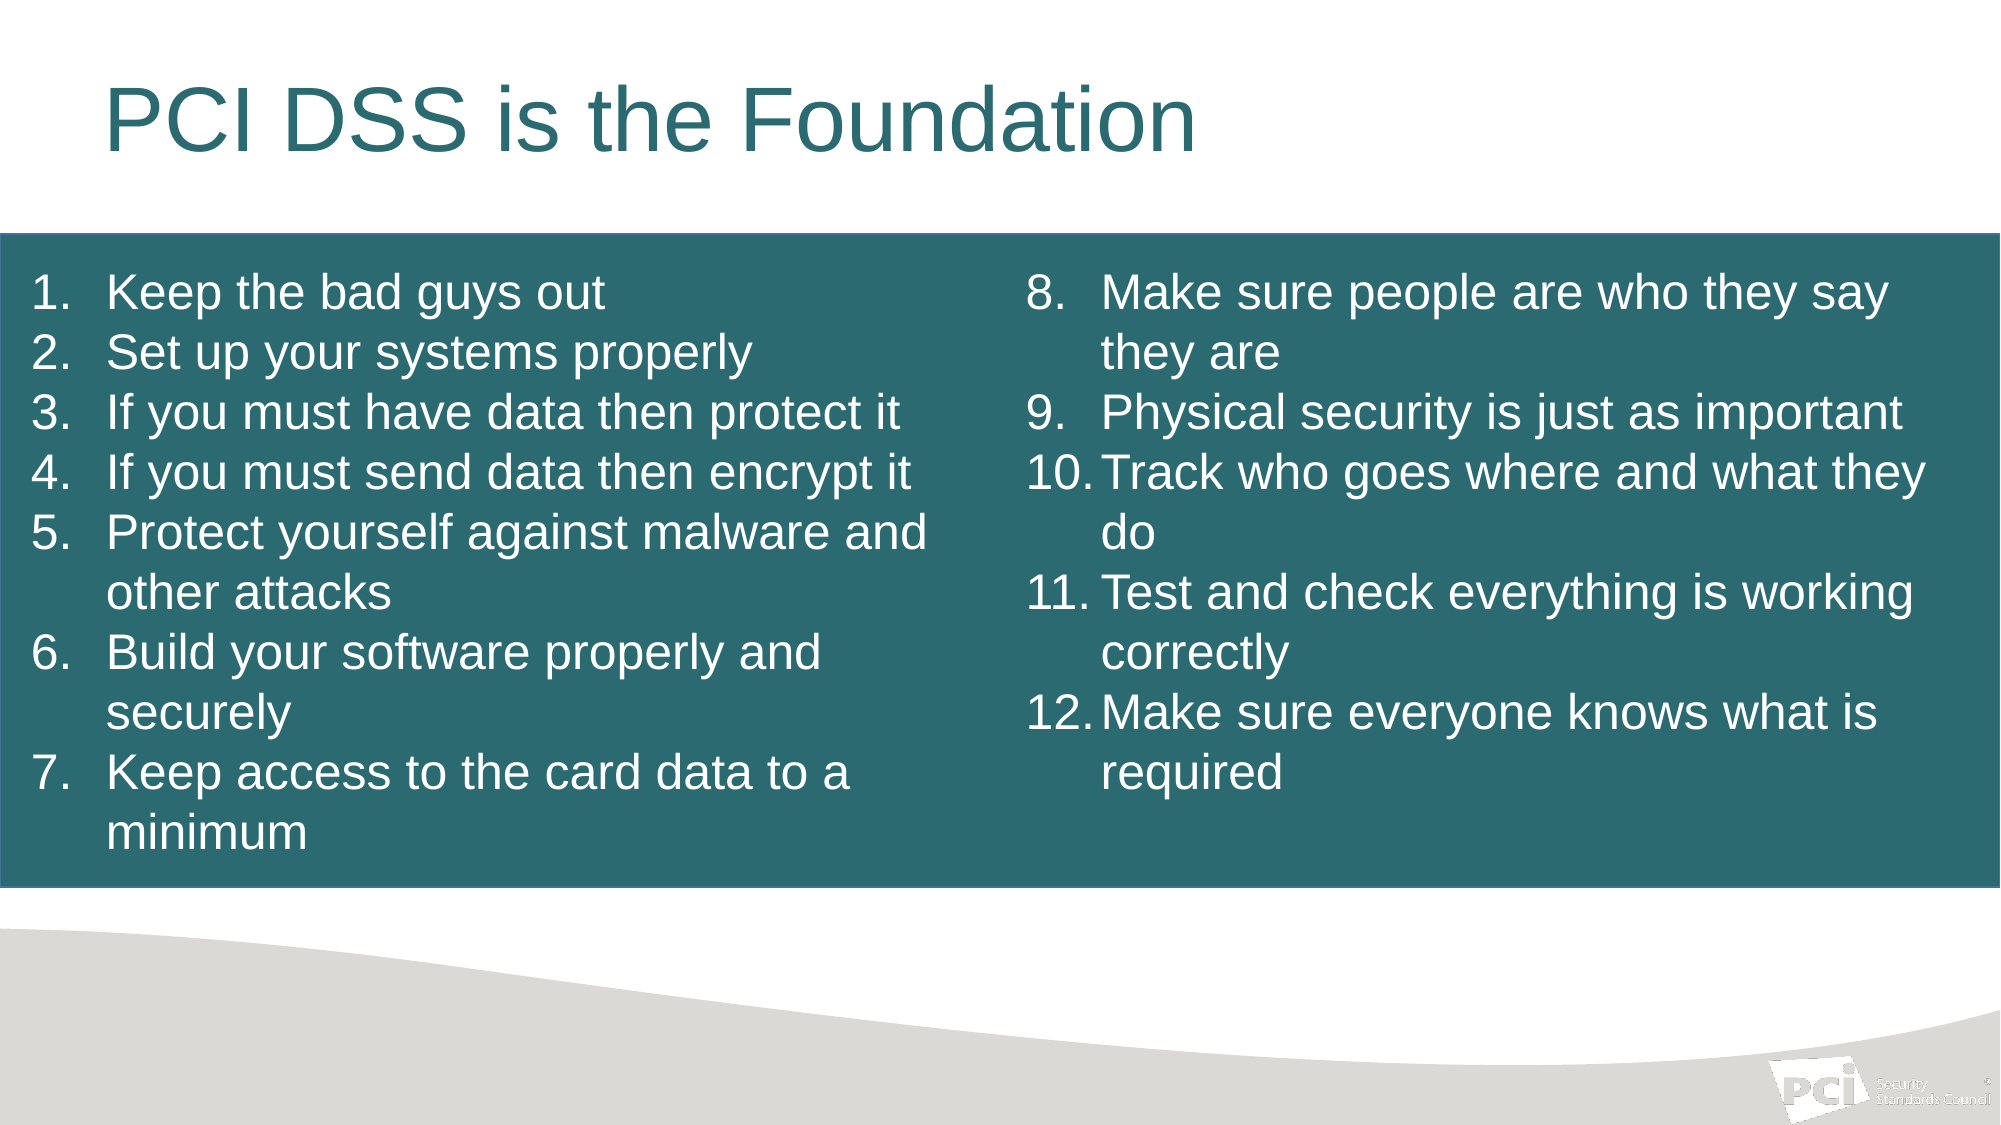

PCI DSS is the Foundation

Keep the bad guys out
Set up your systems properly
If you must have data then protect it
If you must send data then encrypt it
Protect yourself against malware and other attacks
Build your software properly and
securely
Keep access to the card data to a minimum
Make sure people are who they say
they are
Physical security is just as important
Track who goes where and what they do
Test and check everything is working correctly
Make sure everyone knows what is required

#
33